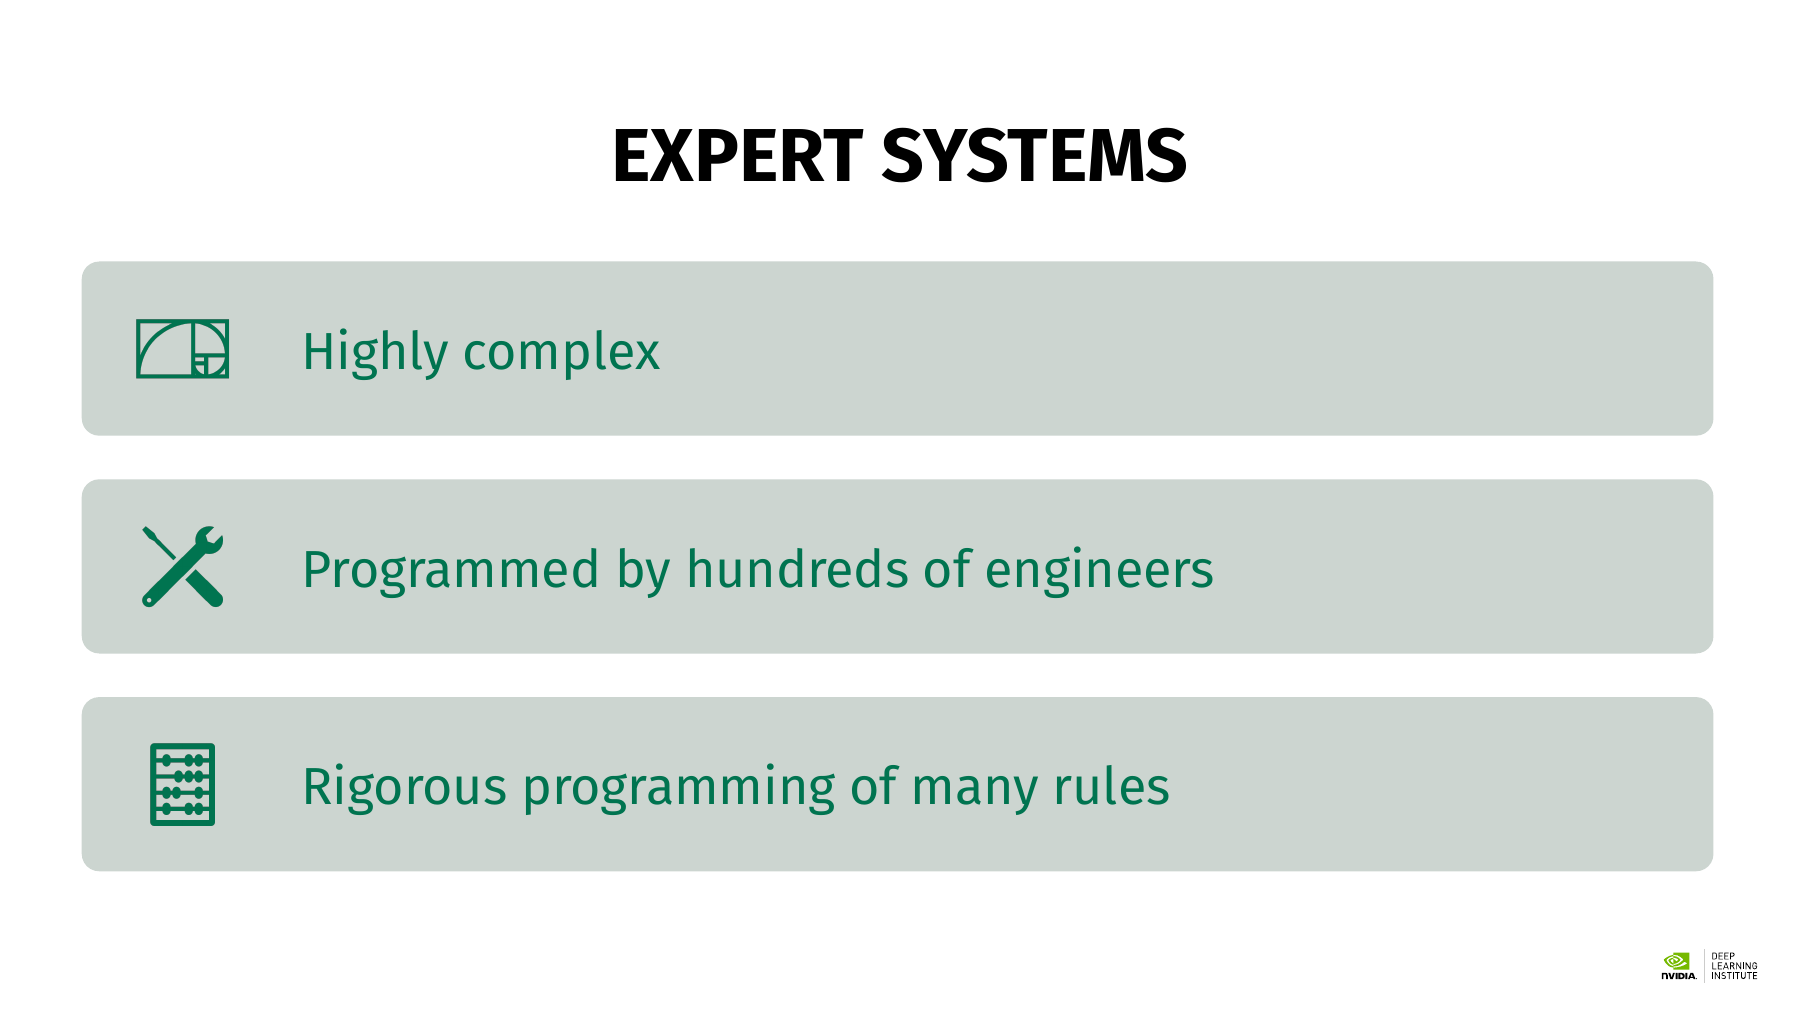

# Expert systems
Highly complex
Programmed by hundreds of engineers
Rigorous programming of many rules